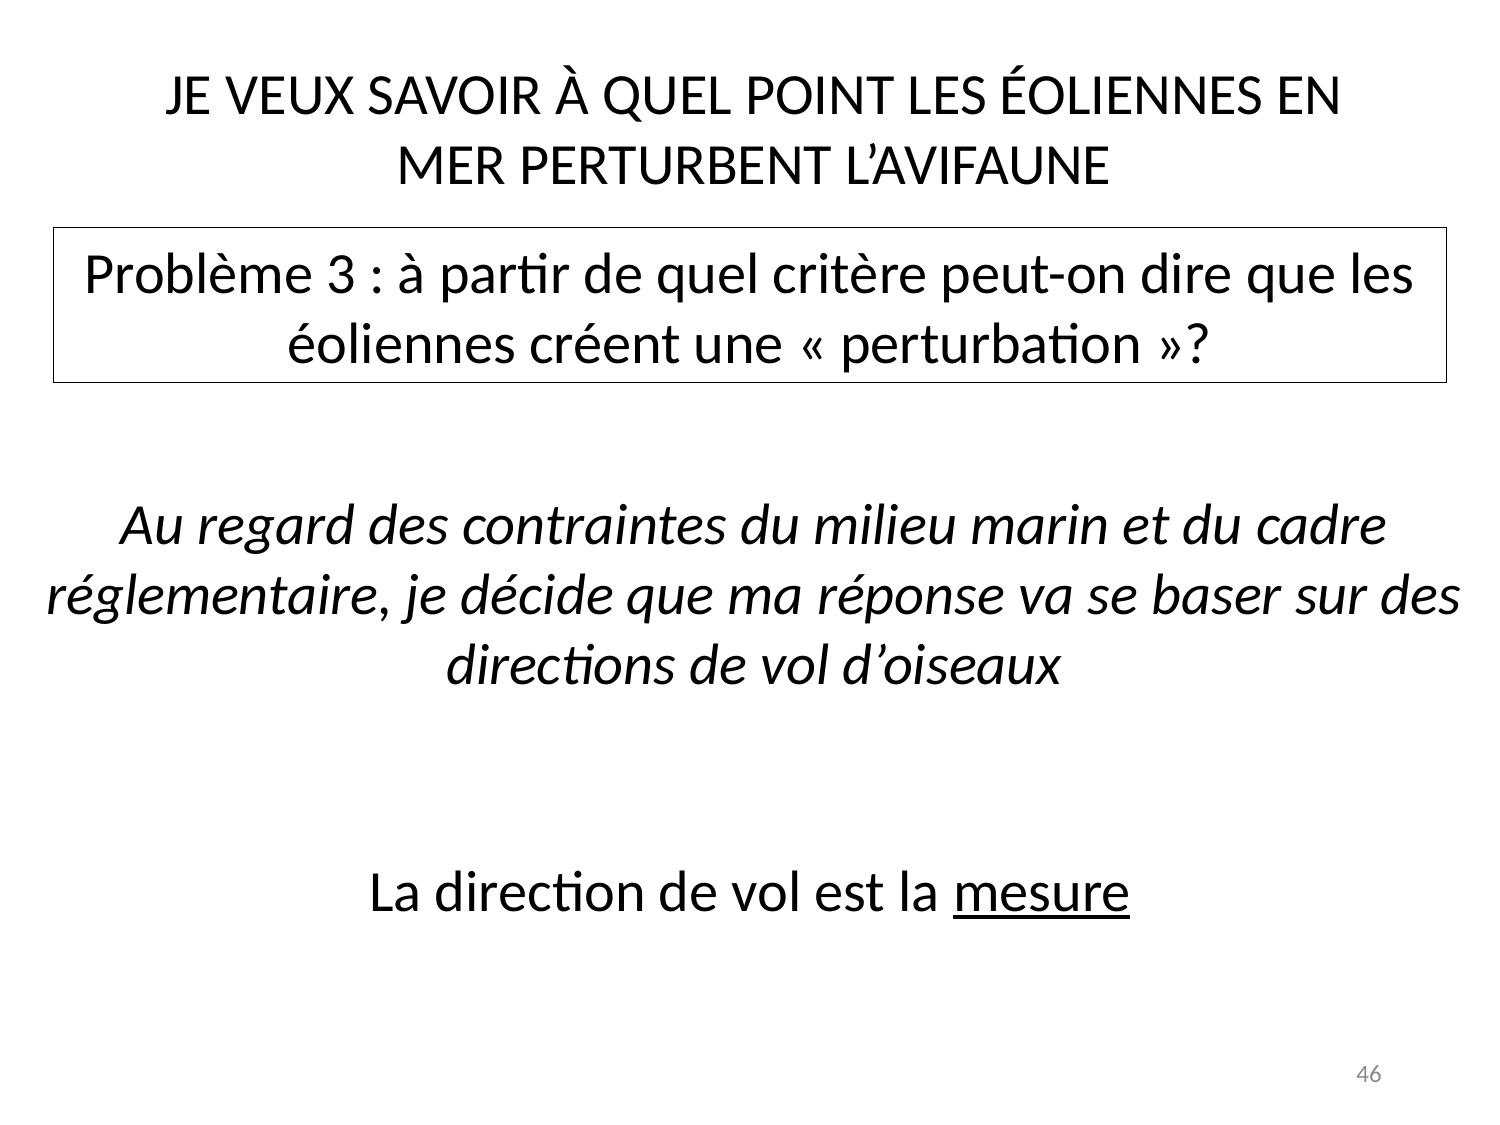

Je veux savoir à quel point les éoliennes en mer perturbent l’avifaune
Problème 3 : à partir de quel critère peut-on dire que les éoliennes créent une « perturbation »?
Au regard des contraintes du milieu marin et du cadre réglementaire, je décide que ma réponse va se baser sur des directions de vol d’oiseaux
La direction de vol est la mesure
46